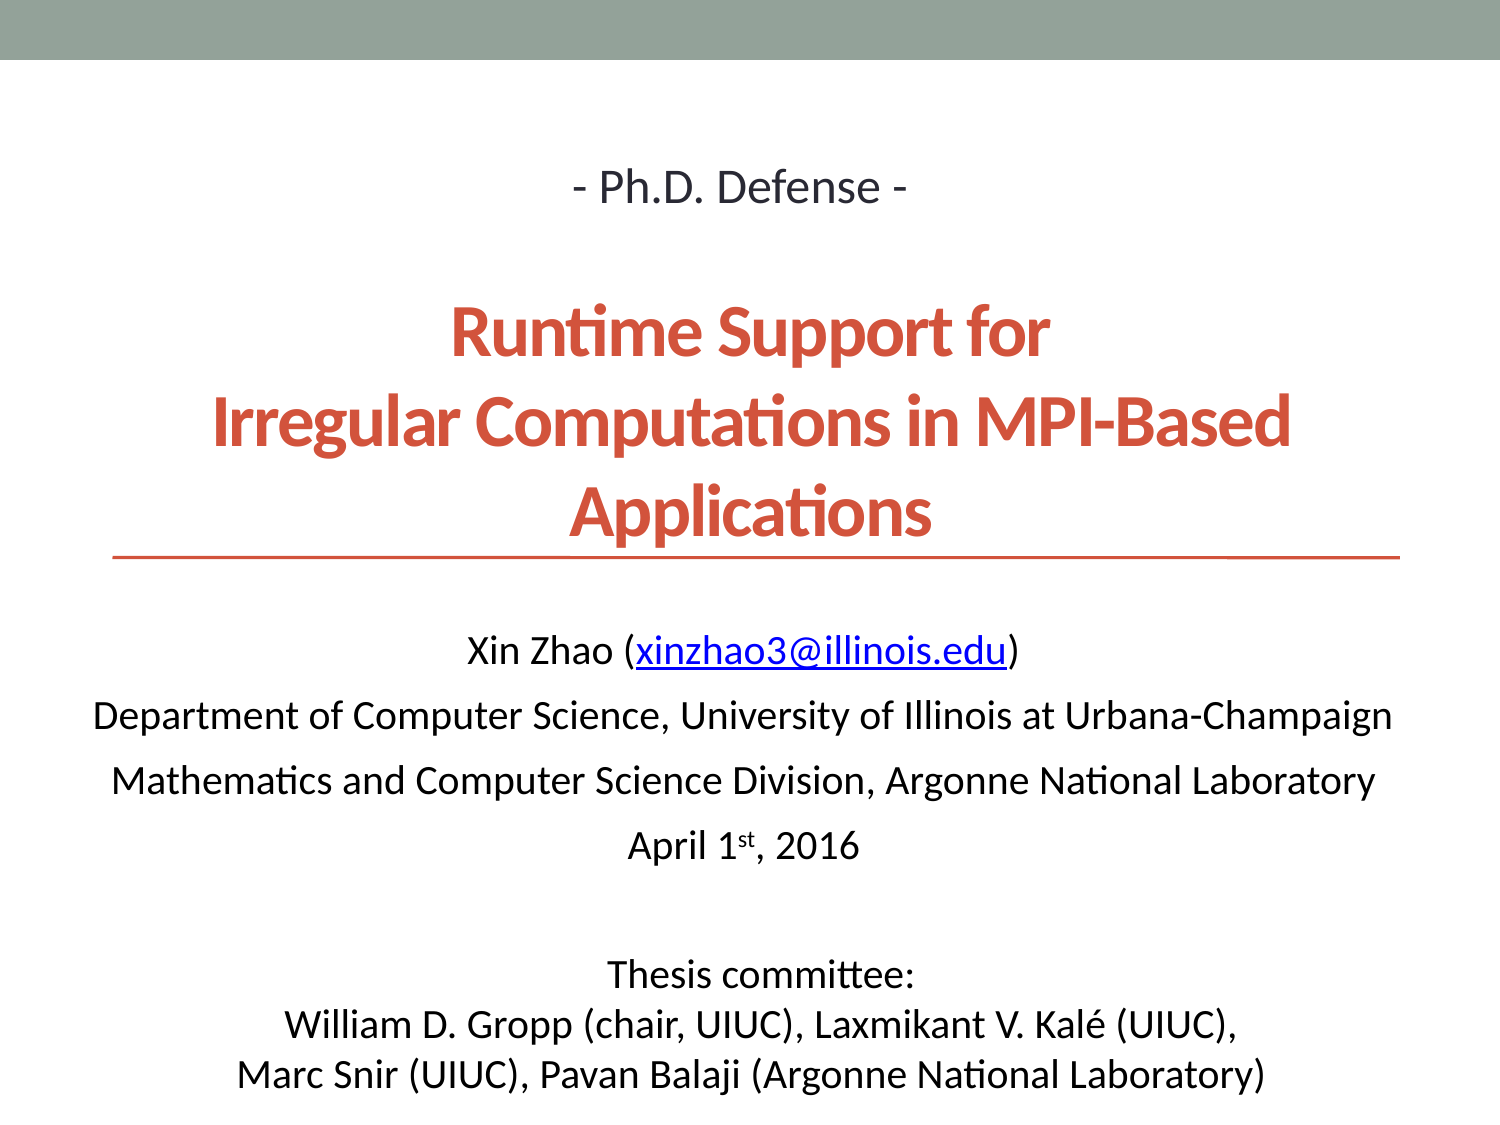

- Ph.D. Defense -
Runtime Support for
Irregular Computations in MPI-Based Applications
Xin Zhao (xinzhao3@illinois.edu)
Department of Computer Science, University of Illinois at Urbana-Champaign
Mathematics and Computer Science Division, Argonne National Laboratory
April 1st, 2016
Thesis committee:
William D. Gropp (chair, UIUC), Laxmikant V. Kalé (UIUC),
Marc Snir (UIUC), Pavan Balaji (Argonne National Laboratory)